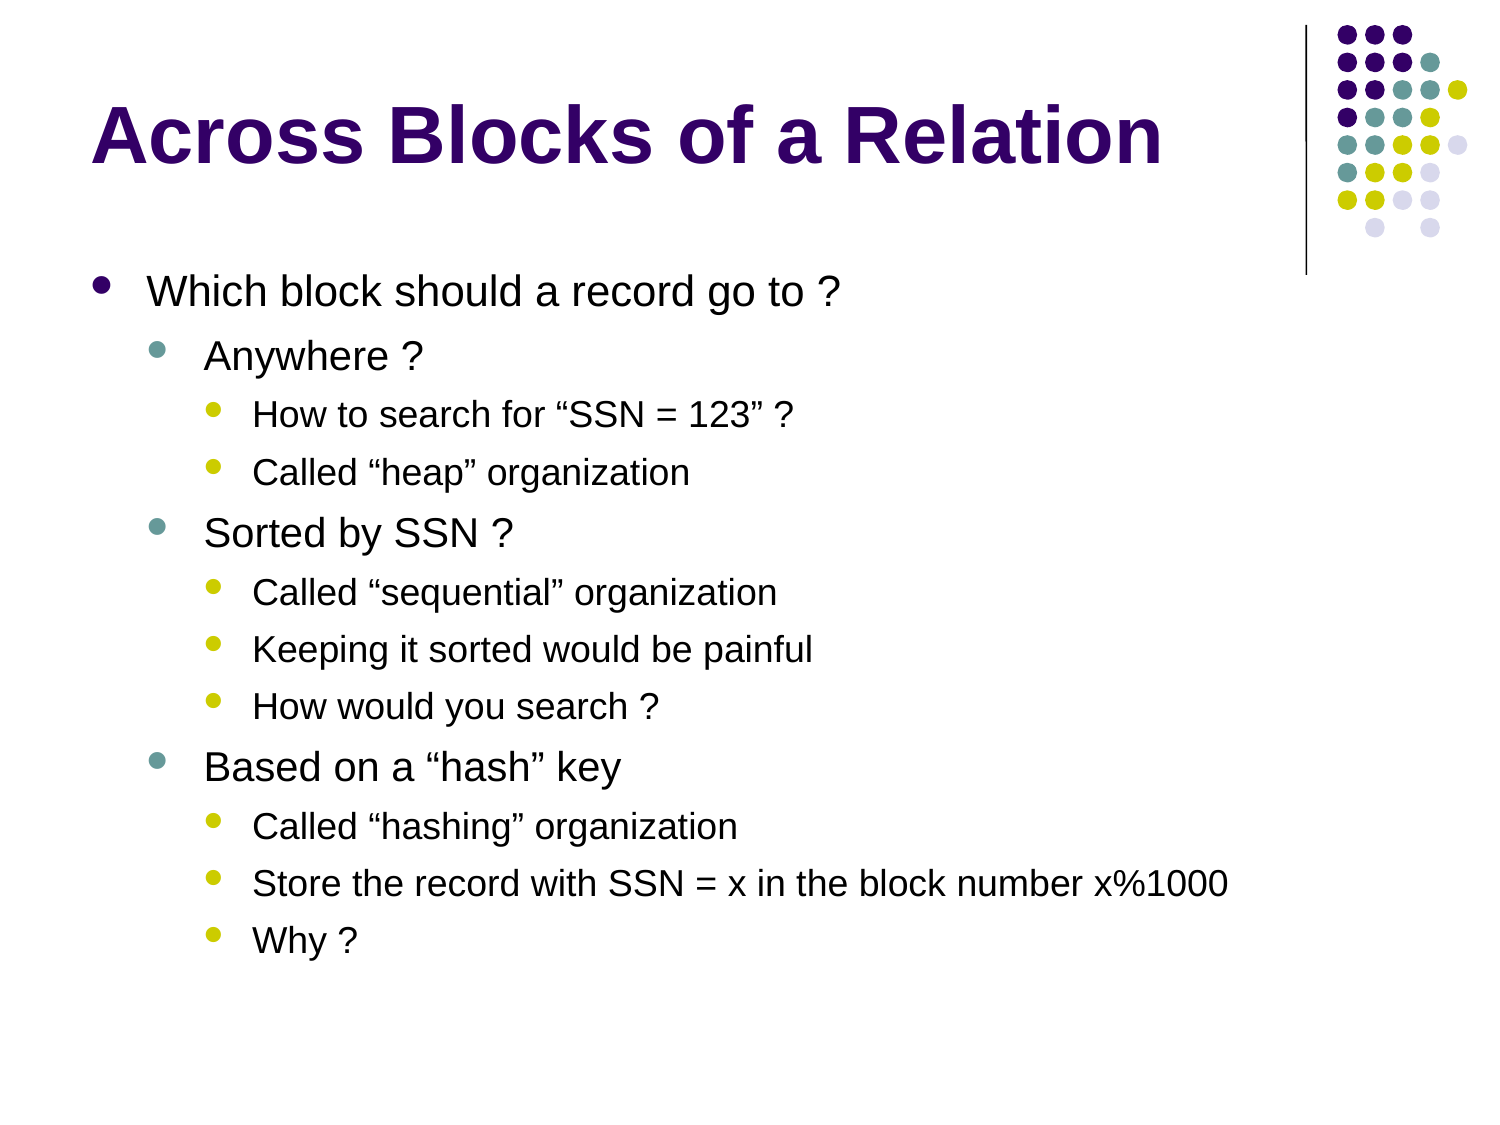

# Across Blocks of a Relation
Which block should a record go to ?
Anywhere ?
How to search for “SSN = 123” ?
Called “heap” organization
Sorted by SSN ?
Called “sequential” organization
Keeping it sorted would be painful
How would you search ?
Based on a “hash” key
Called “hashing” organization
Store the record with SSN = x in the block number x%1000
Why ?